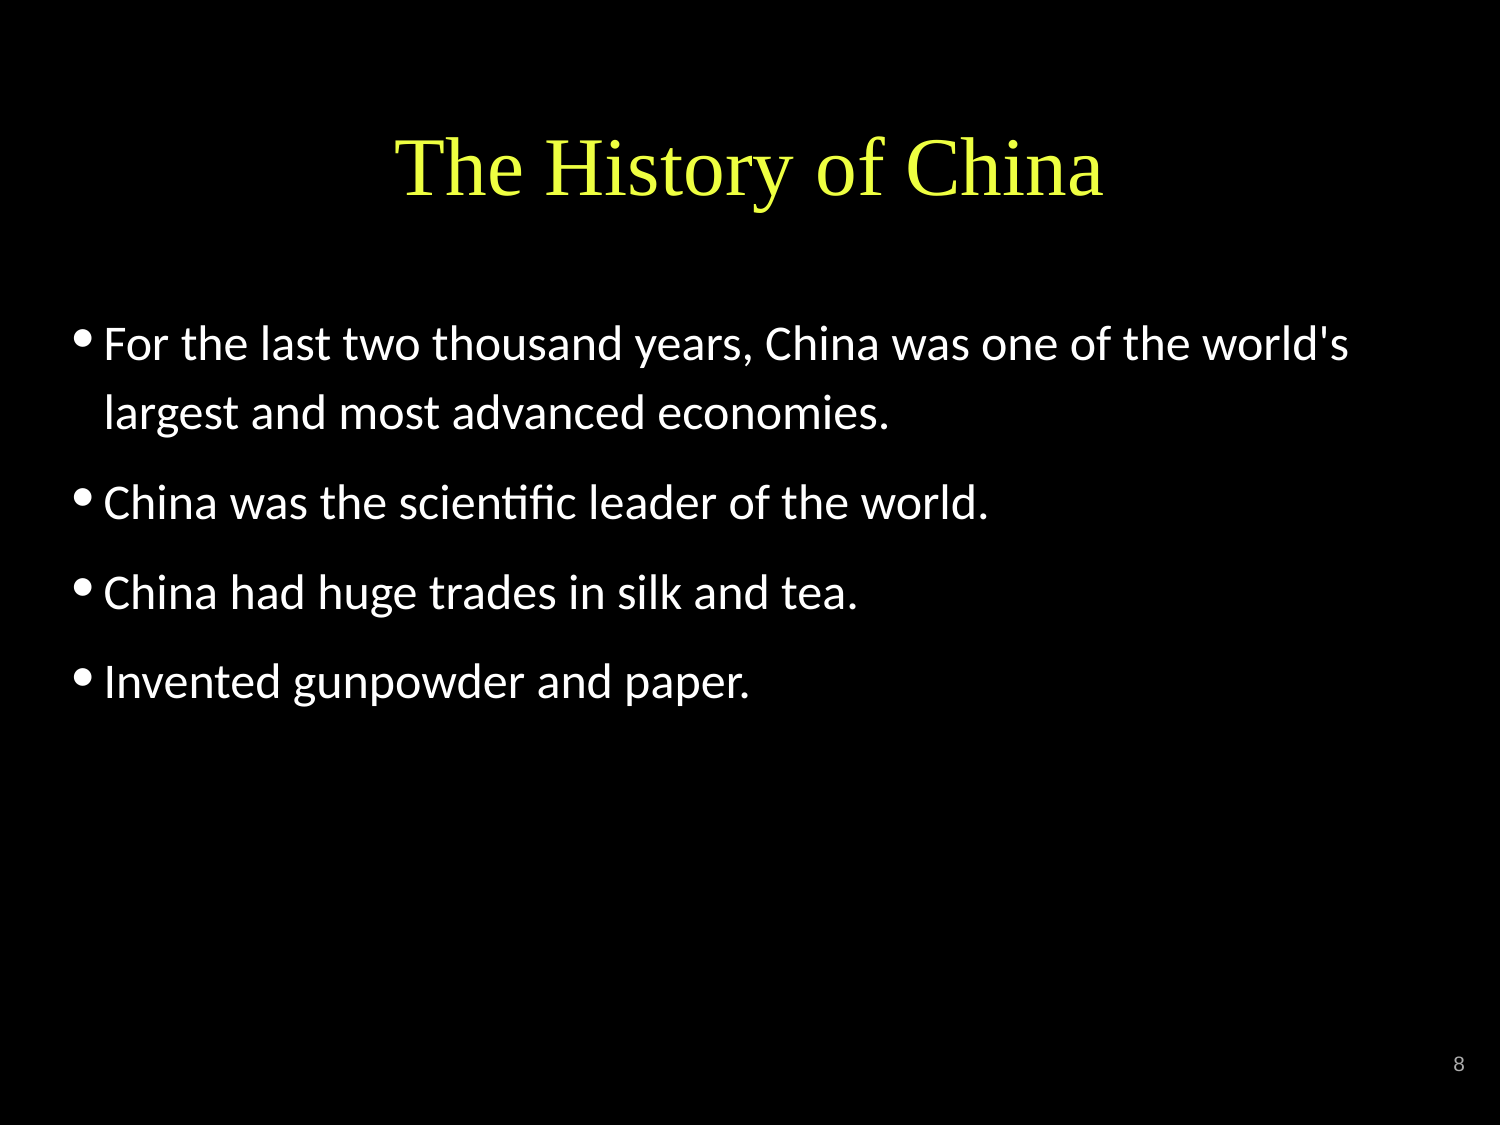

# The History of China
For the last two thousand years, China was one of the world's largest and most advanced economies.
China was the scientific leader of the world.
China had huge trades in silk and tea.
Invented gunpowder and paper.

8